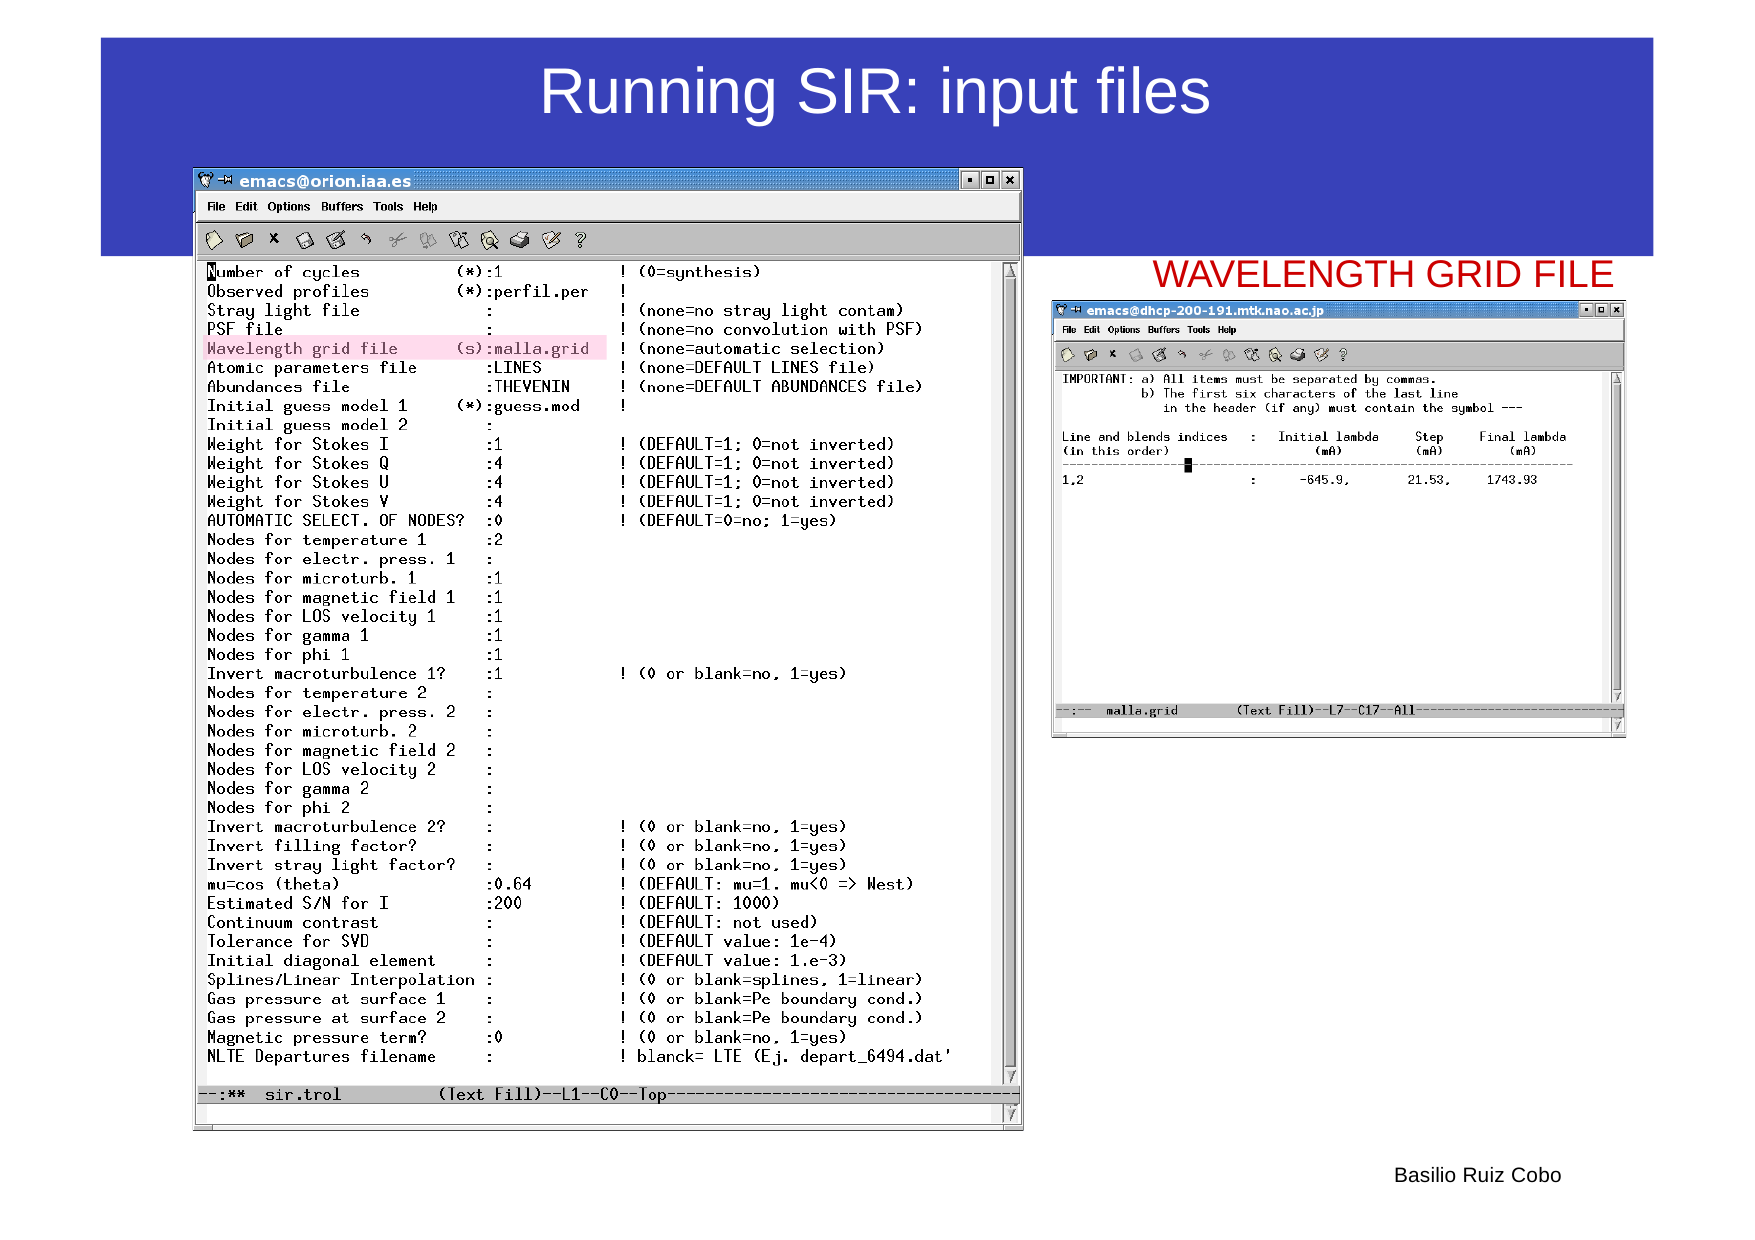

# Running SIR: input files

WAVELENGTH GRID FILE

Basilio Ruiz Cobo